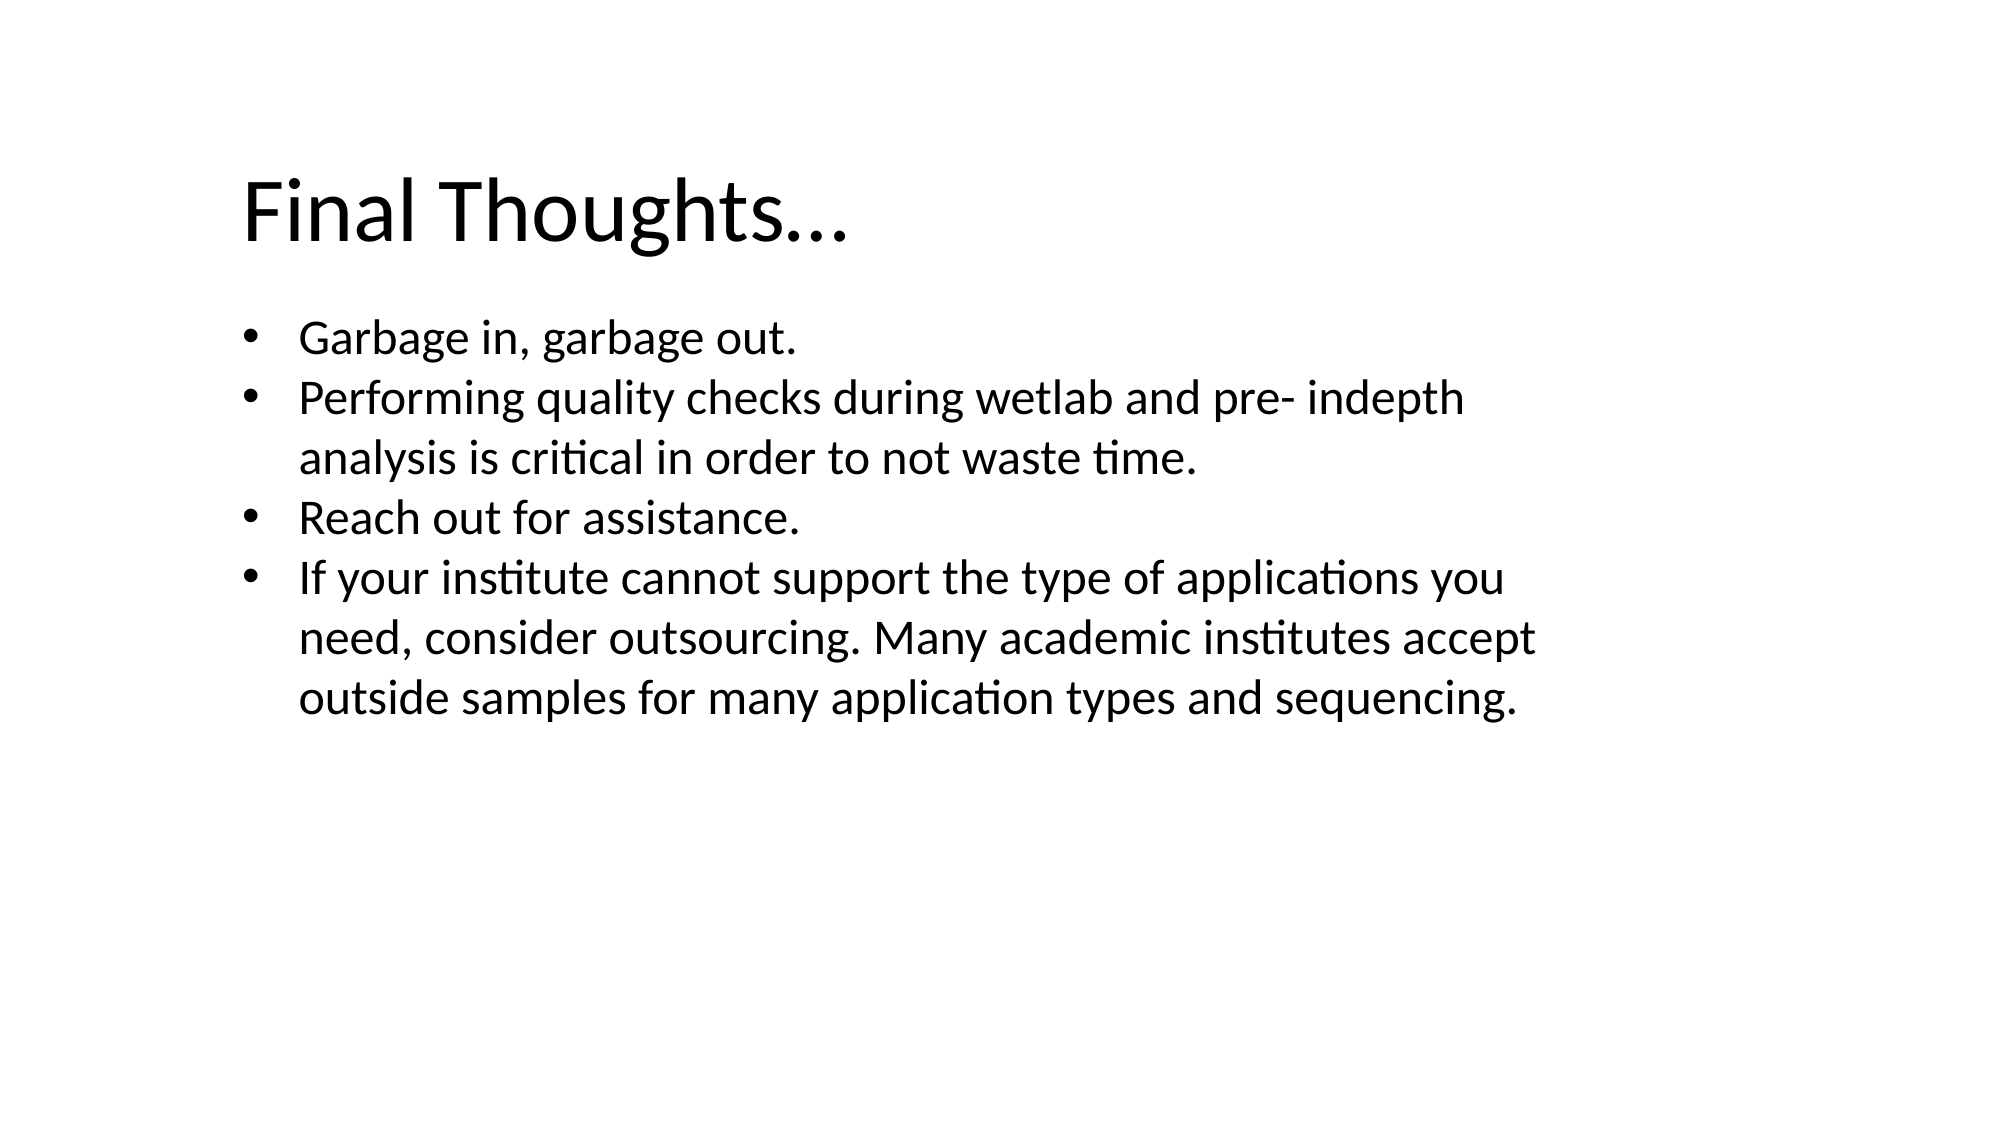

Final Thoughts…

Garbage in, garbage out.
Performing quality checks during wetlab and pre- indepth analysis is critical in order to not waste time.
Reach out for assistance.
If your institute cannot support the type of applications you need, consider outsourcing. Many academic institutes accept outside samples for many application types and sequencing.